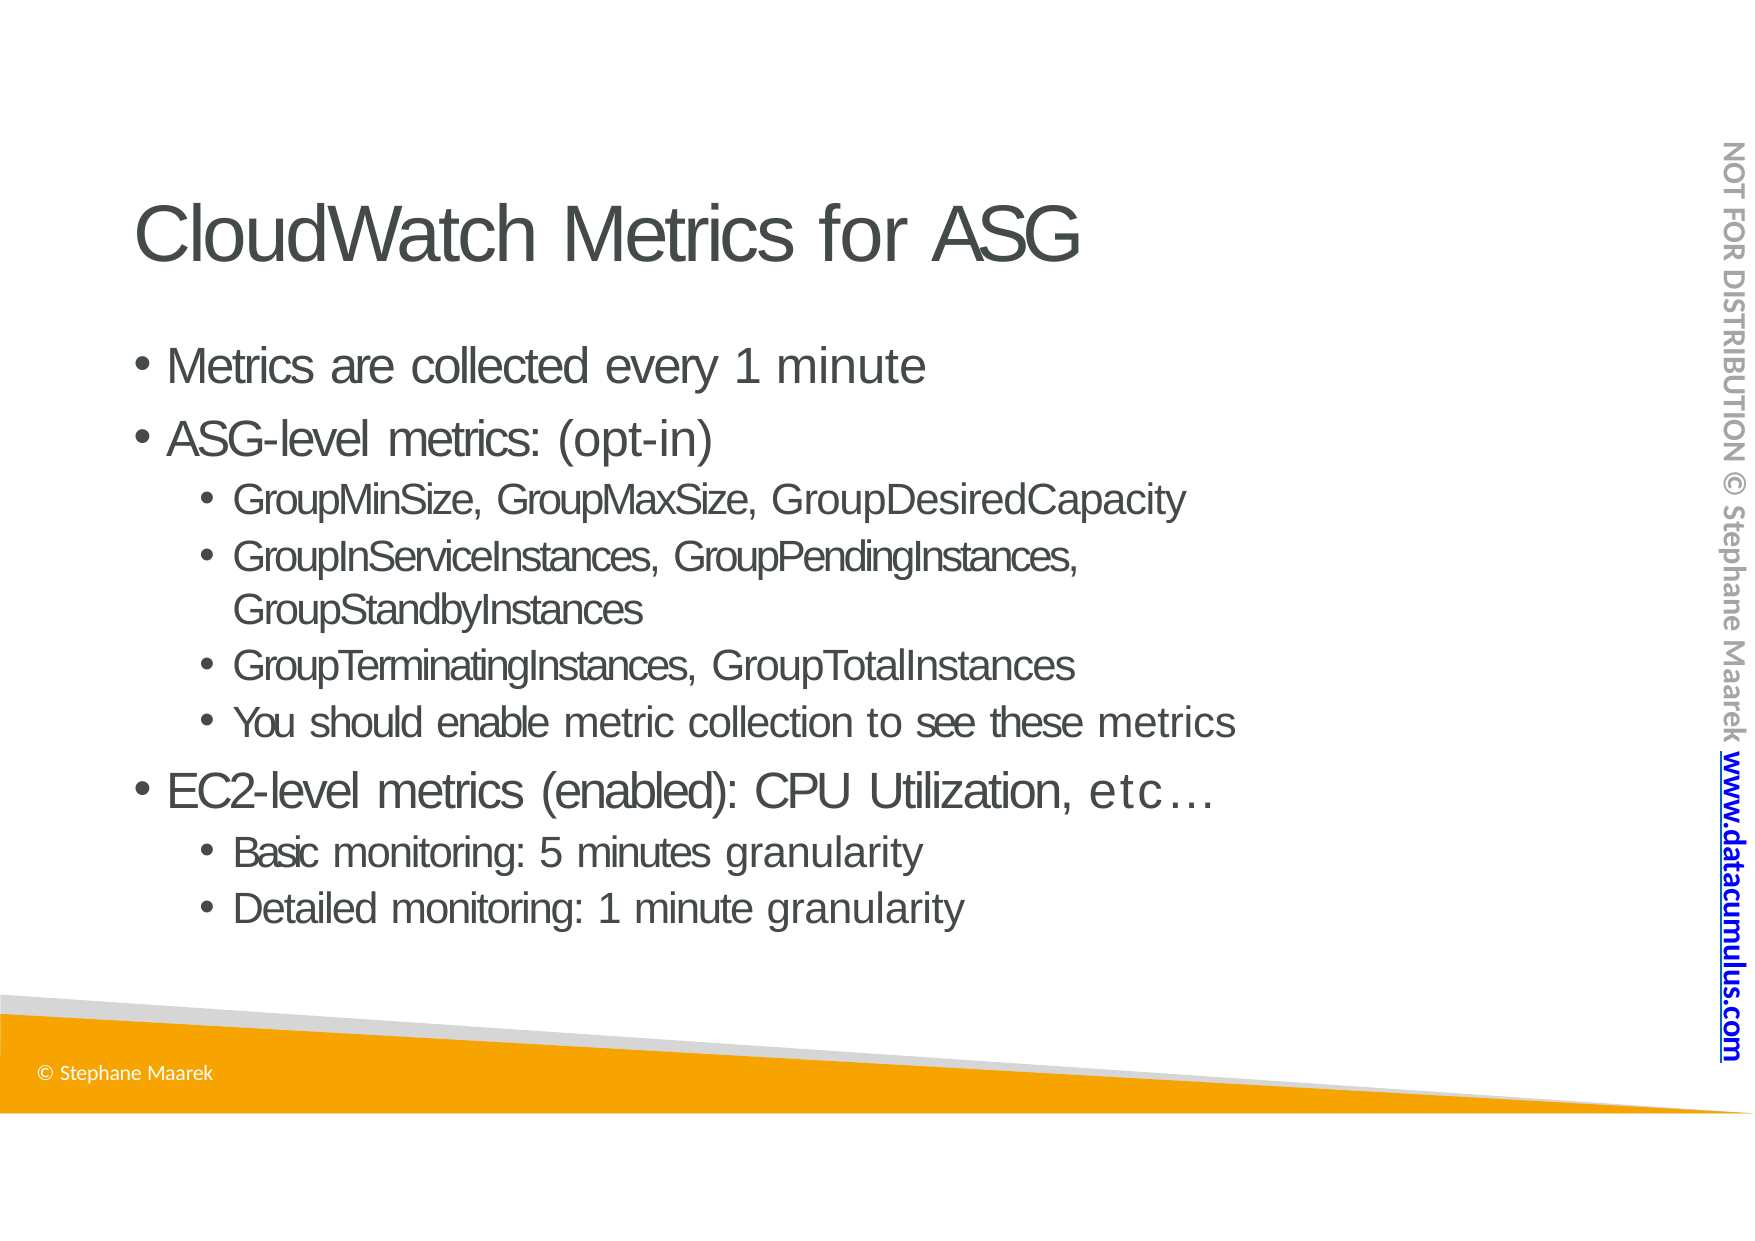

NOT FOR DISTRIBUTION © Stephane Maarek www.datacumulus.com
# CloudWatch Metrics for ASG
Metrics are collected every 1 minute
ASG-level metrics: (opt-in)
GroupMinSize, GroupMaxSize, GroupDesiredCapacity
GroupInServiceInstances, GroupPendingInstances, GroupStandbyInstances
GroupTerminatingInstances, GroupTotalInstances
You should enable metric collection to see these metrics
EC2-level metrics (enabled): CPU Utilization, etc…
Basic monitoring: 5 minutes granularity
Detailed monitoring: 1 minute granularity
© Stephane Maarek